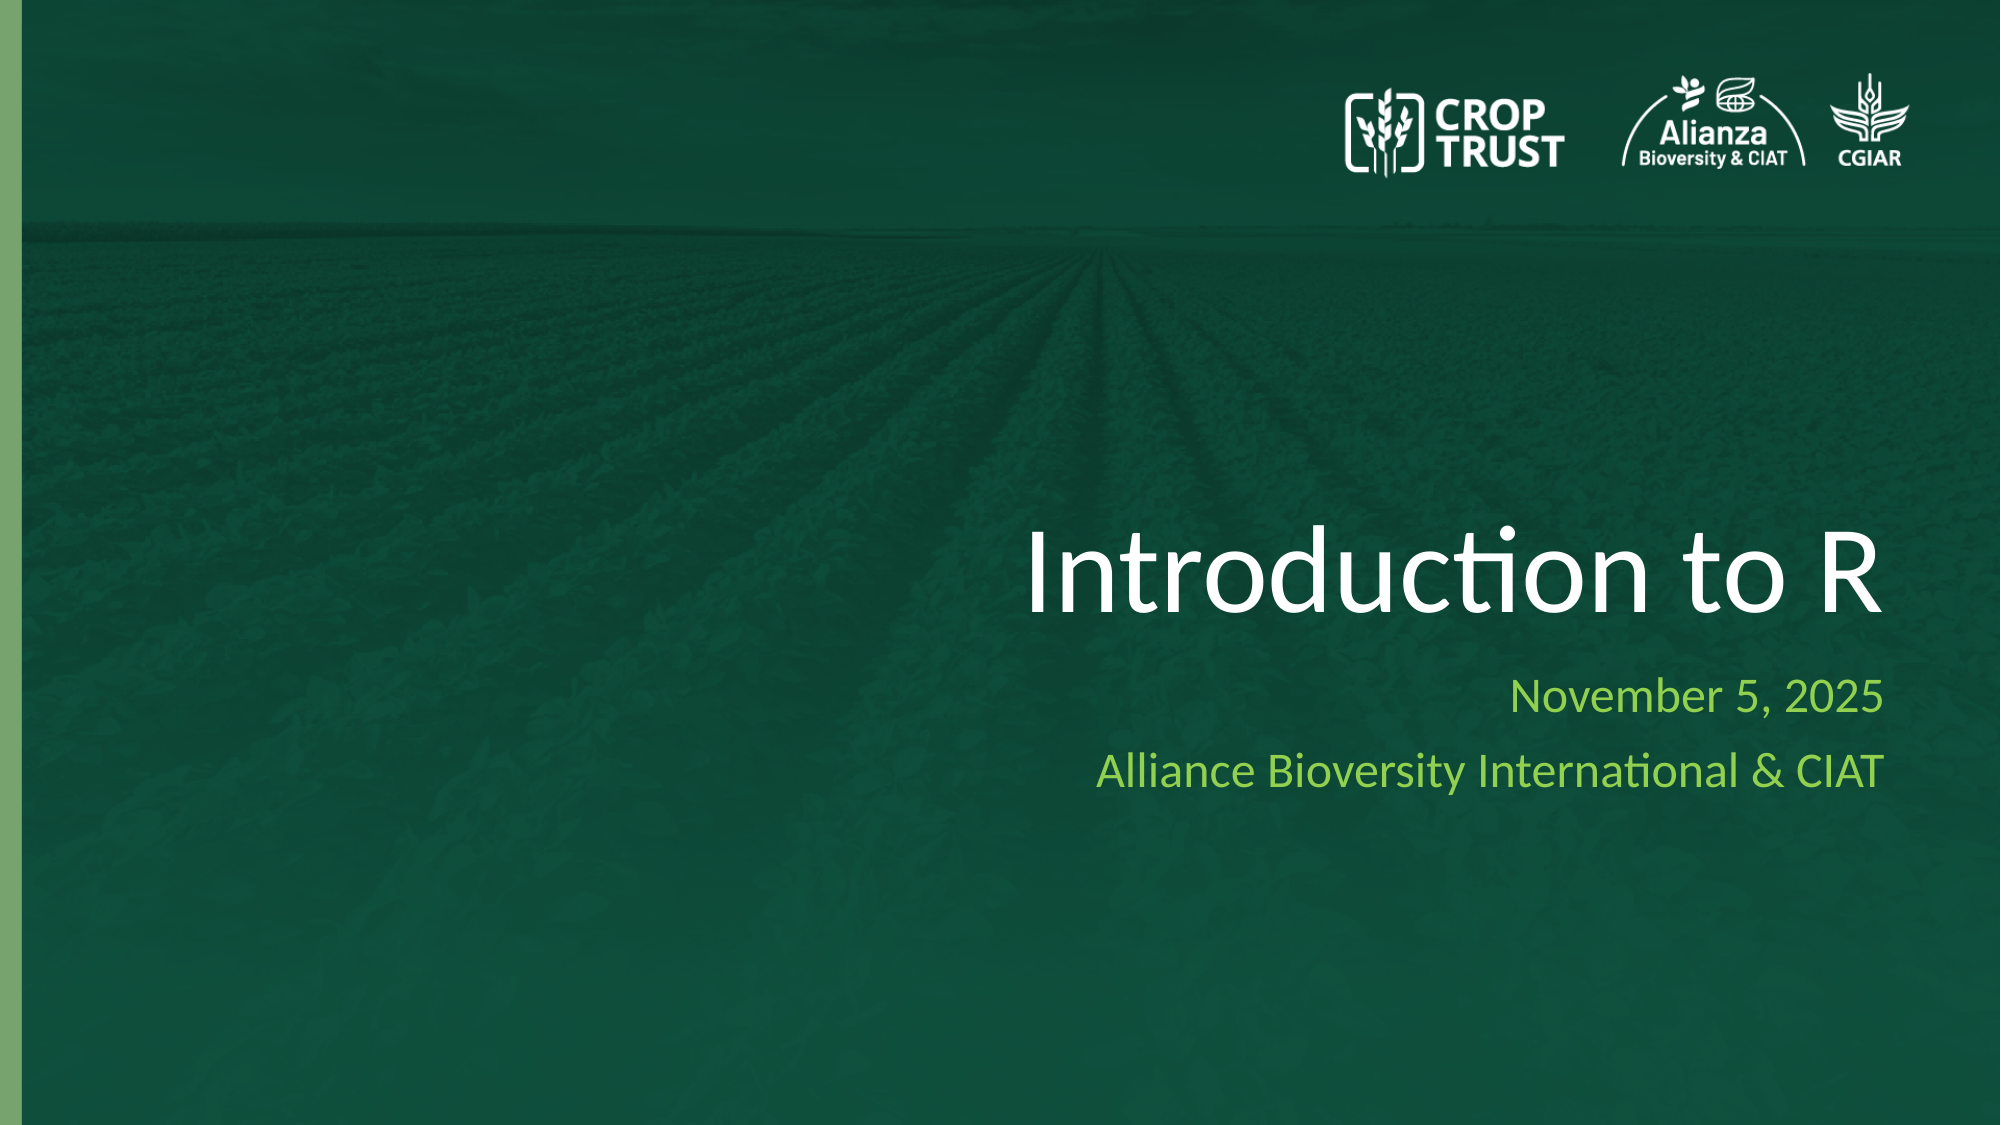

# Introduction to R
November 5, 2025
Alliance Bioversity International & CIAT